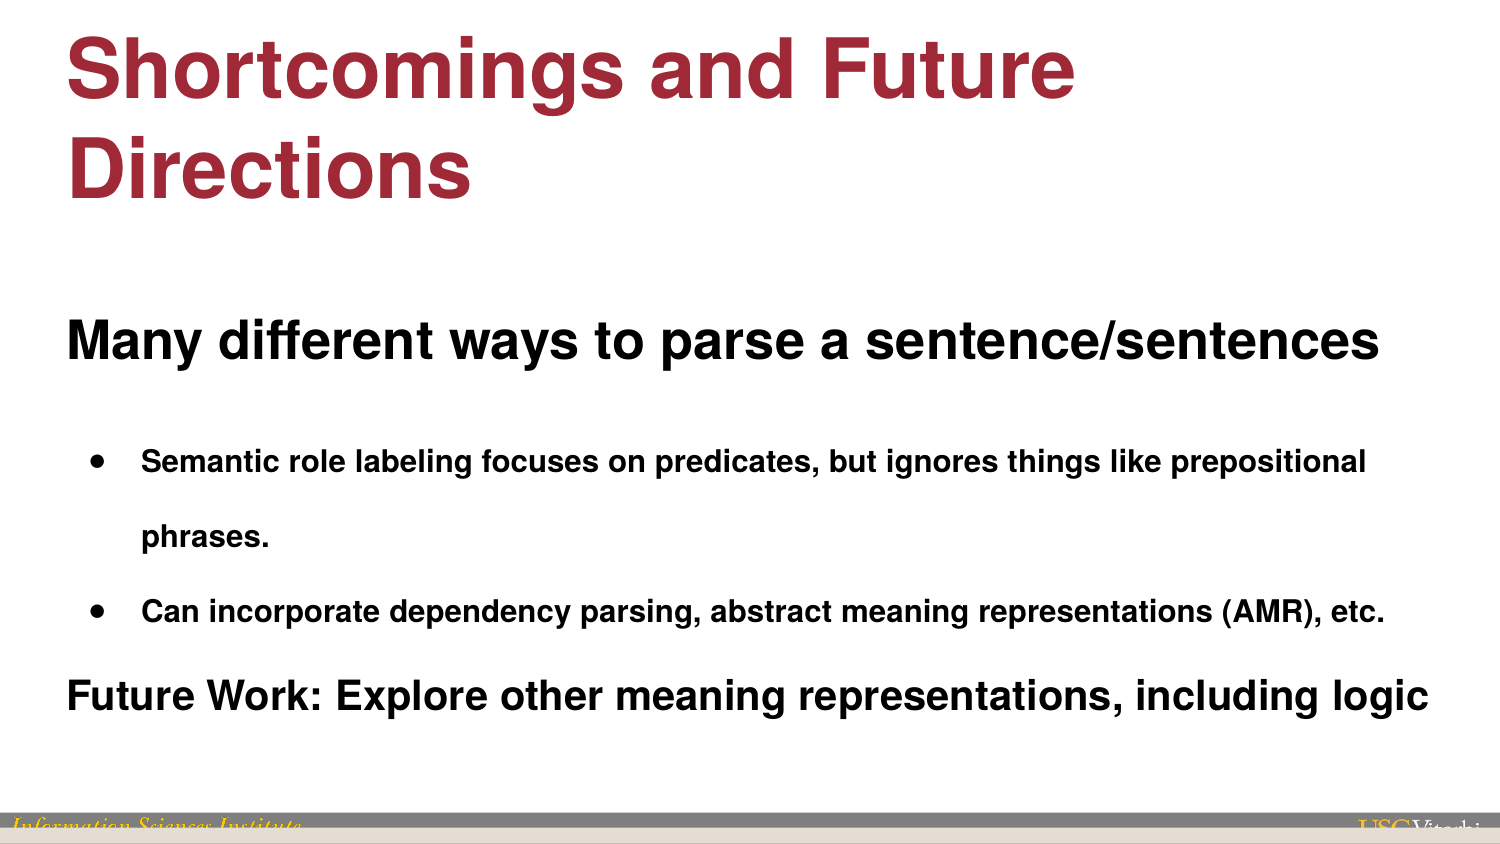

# Shortcomings and Future Directions
Many different ways to parse a sentence/sentences
Semantic role labeling focuses on predicates, but ignores things like prepositional phrases.
Can incorporate dependency parsing, abstract meaning representations (AMR), etc.
Future Work: Explore other meaning representations, including logic